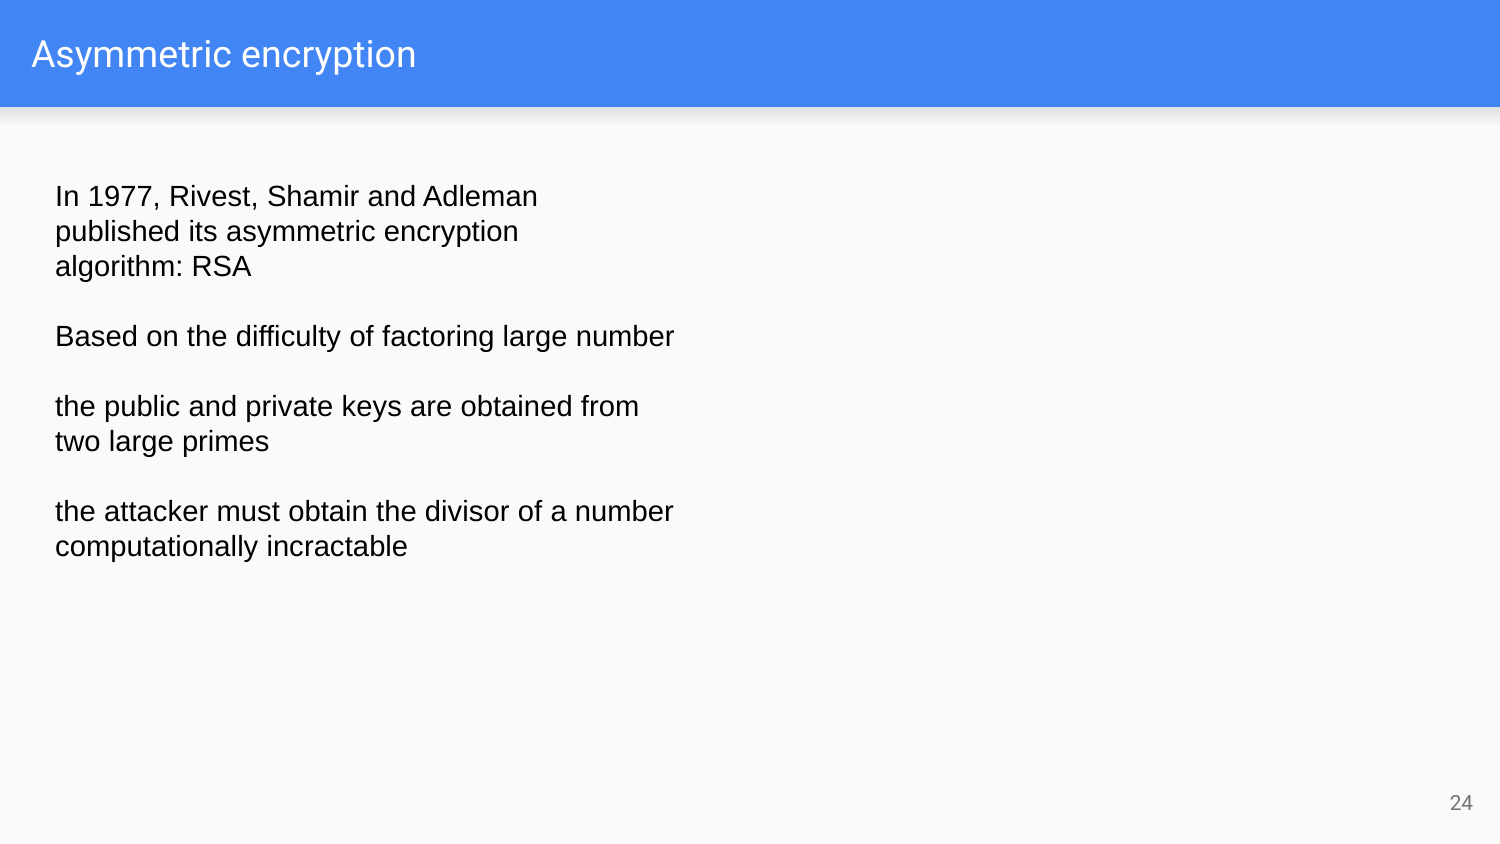

# Asymmetric encryption
In 1977, Rivest, Shamir and Adleman
published its asymmetric encryption
algorithm: RSA

Based on the difficulty of factoring large number

the public and private keys are obtained from
two large primes

the attacker must obtain the divisor of a number
computationally incractable
24